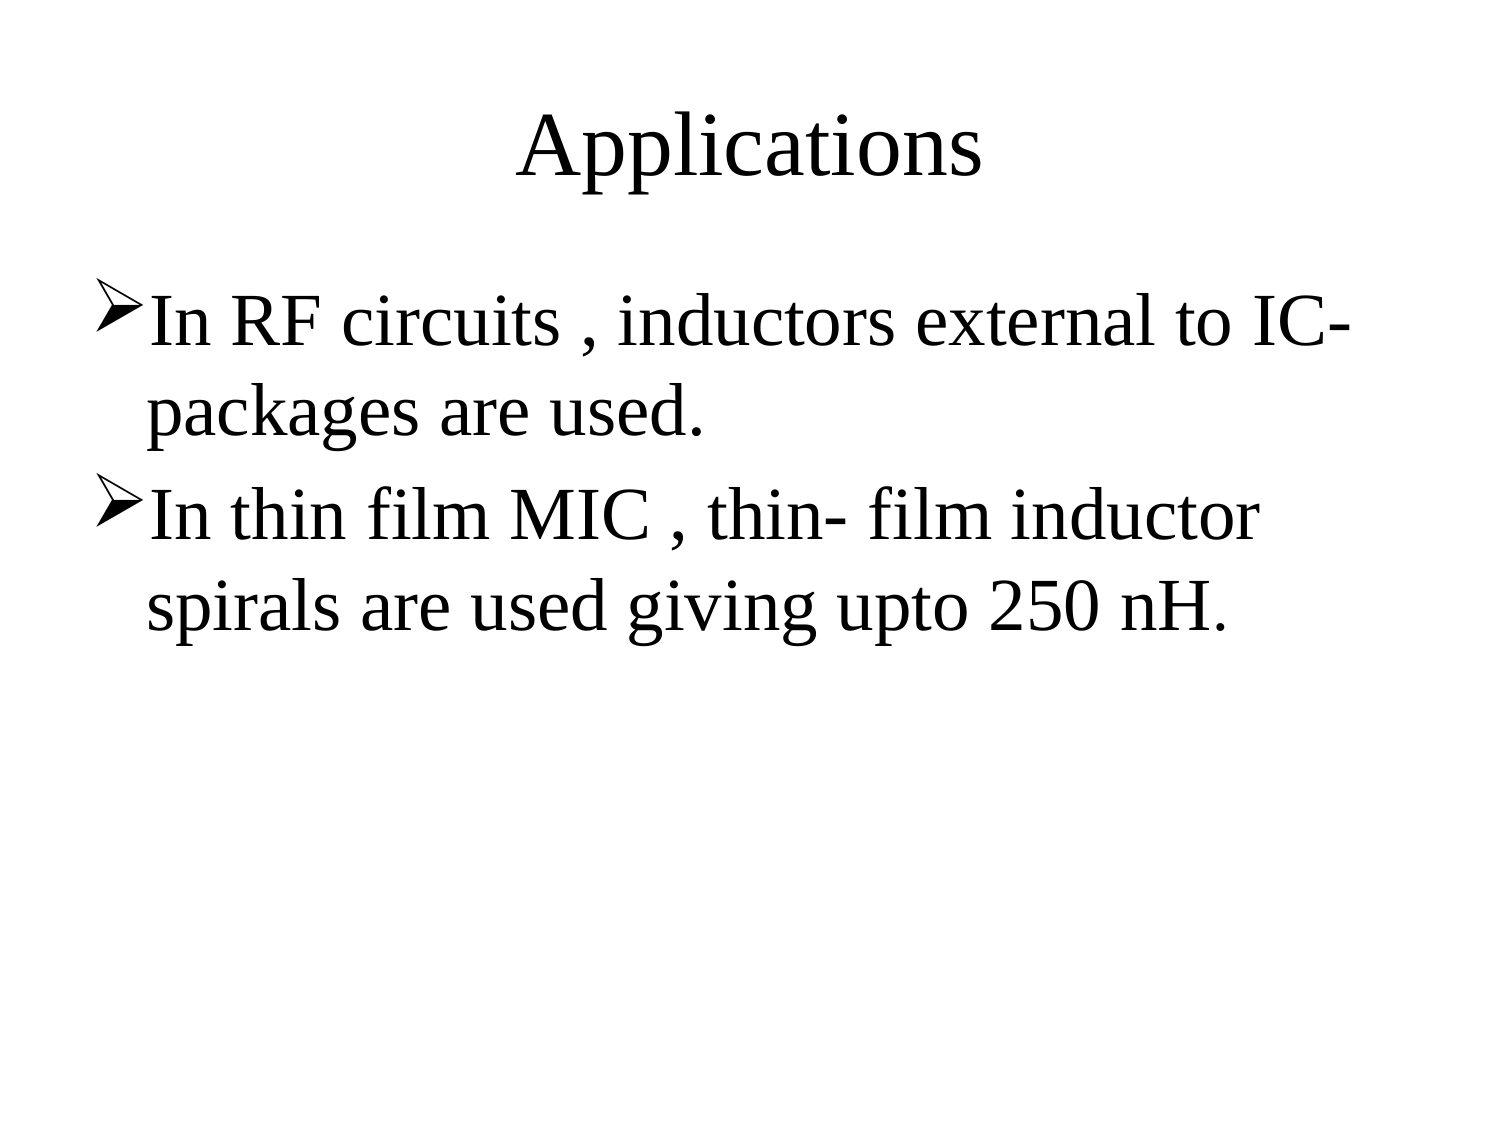

# Applications
In RF circuits , inductors external to IC-packages are used.
In thin film MIC , thin- film inductor spirals are used giving upto 250 nH.